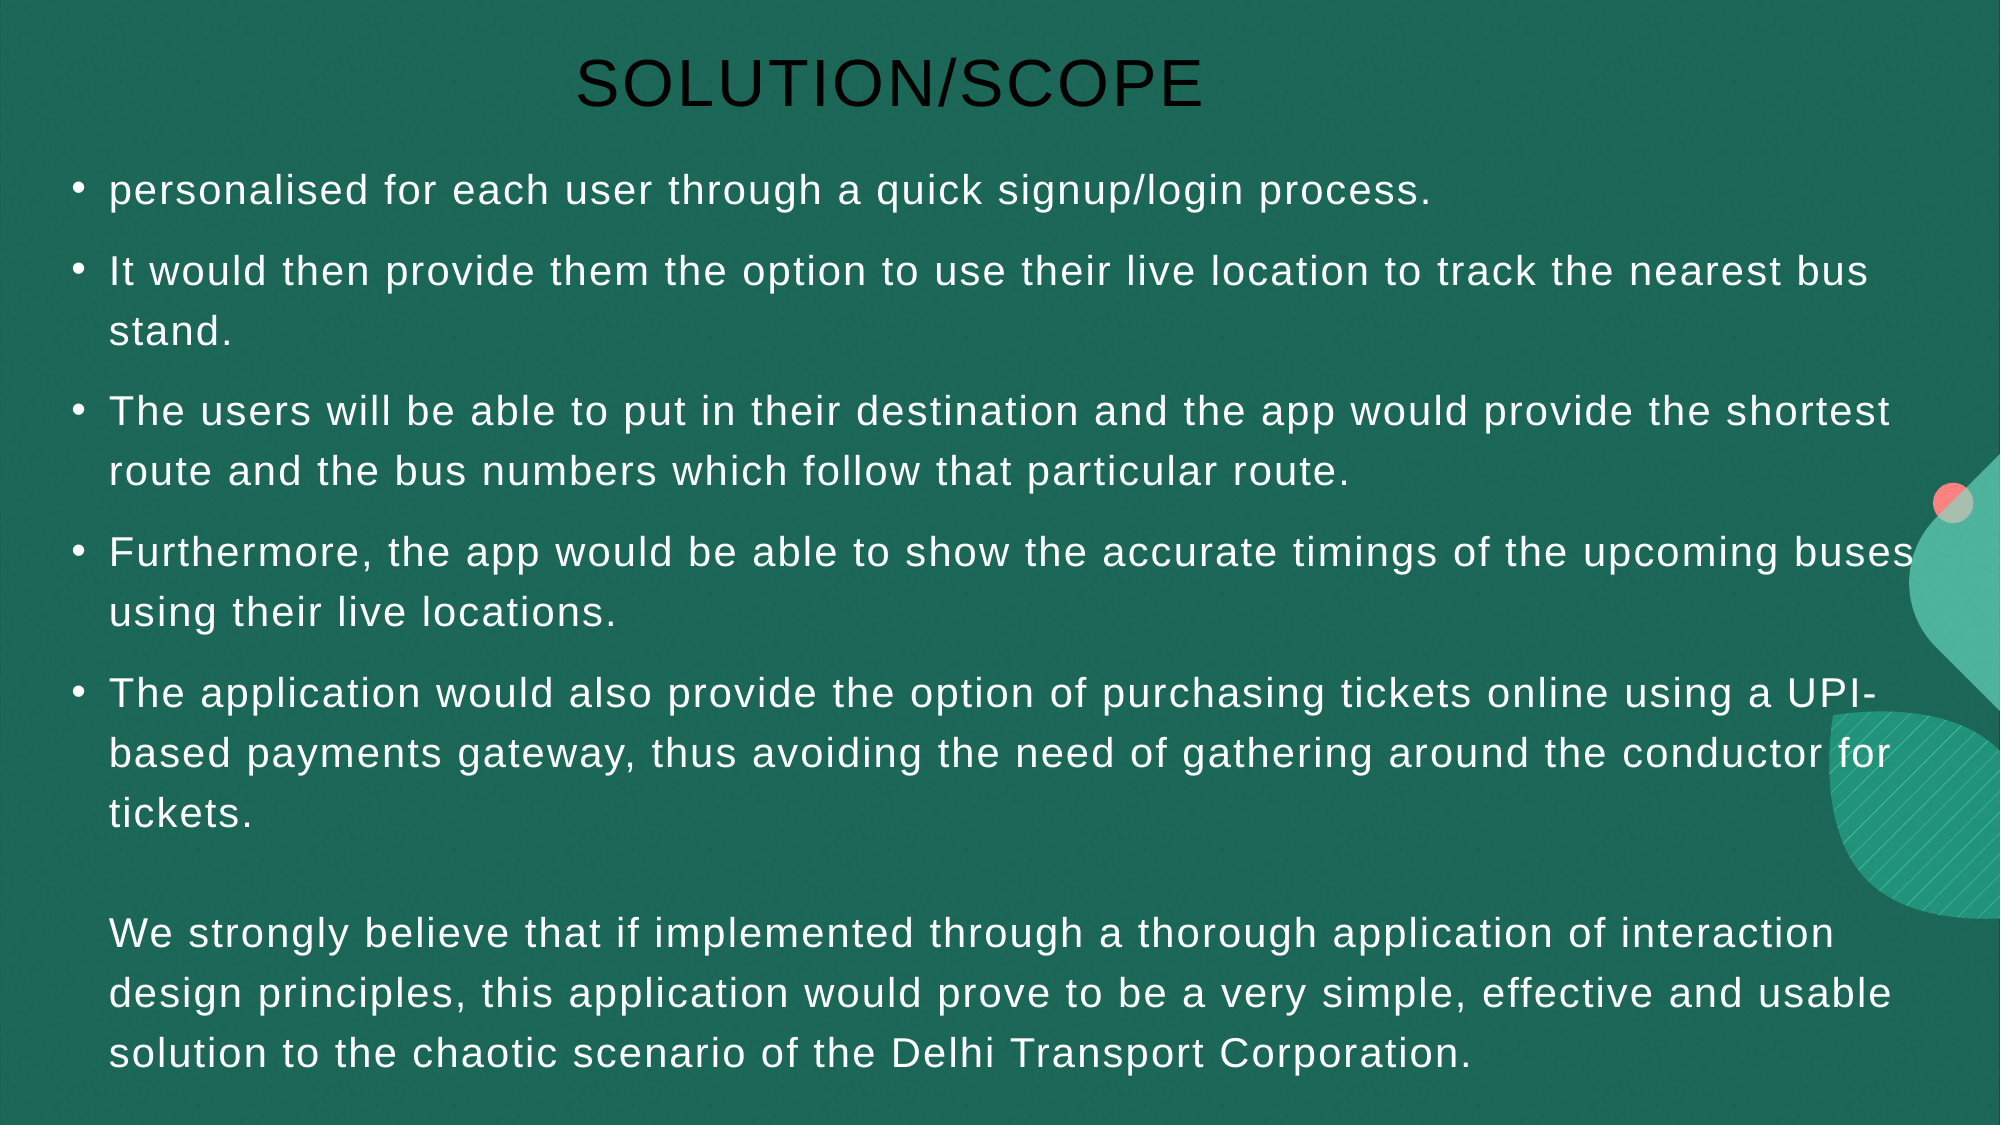

# SOLUTION/SCOPE
personalised for each user through a quick signup/login process.
It would then provide them the option to use their live location to track the nearest bus stand.
The users will be able to put in their destination and the app would provide the shortest route and the bus numbers which follow that particular route.
Furthermore, the app would be able to show the accurate timings of the upcoming buses using their live locations.
The application would also provide the option of purchasing tickets online using a UPI-based payments gateway, thus avoiding the need of gathering around the conductor for tickets.
We strongly believe that if implemented through a thorough application of interaction design principles, this application would prove to be a very simple, effective and usable solution to the chaotic scenario of the Delhi Transport Corporation.